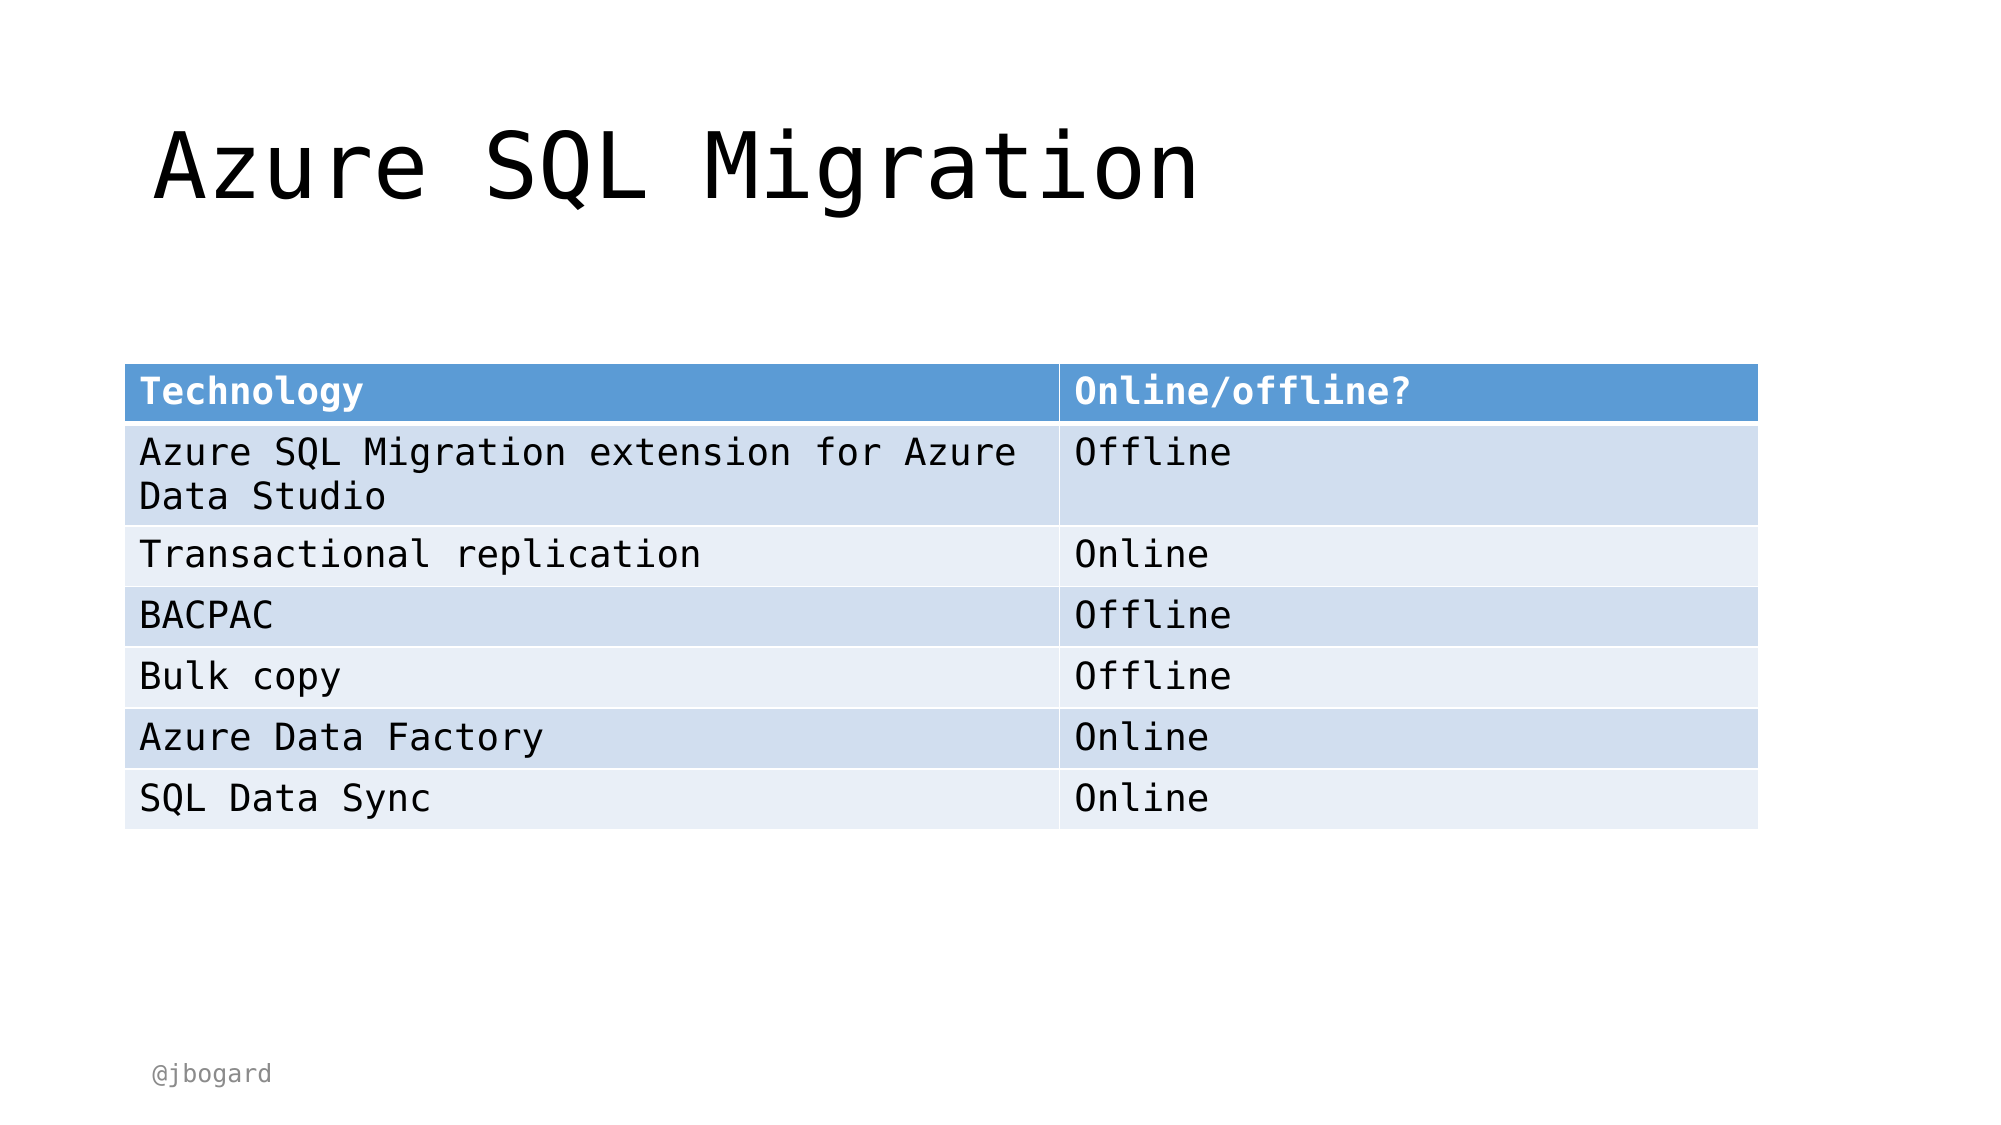

# Azure SQL Migration
| Technology | Online/offline? |
| --- | --- |
| Azure SQL Migration extension for Azure Data Studio | Offline |
| Transactional replication | Online |
| BACPAC | Offline |
| Bulk copy | Offline |
| Azure Data Factory | Online |
| SQL Data Sync | Online |
@jbogard